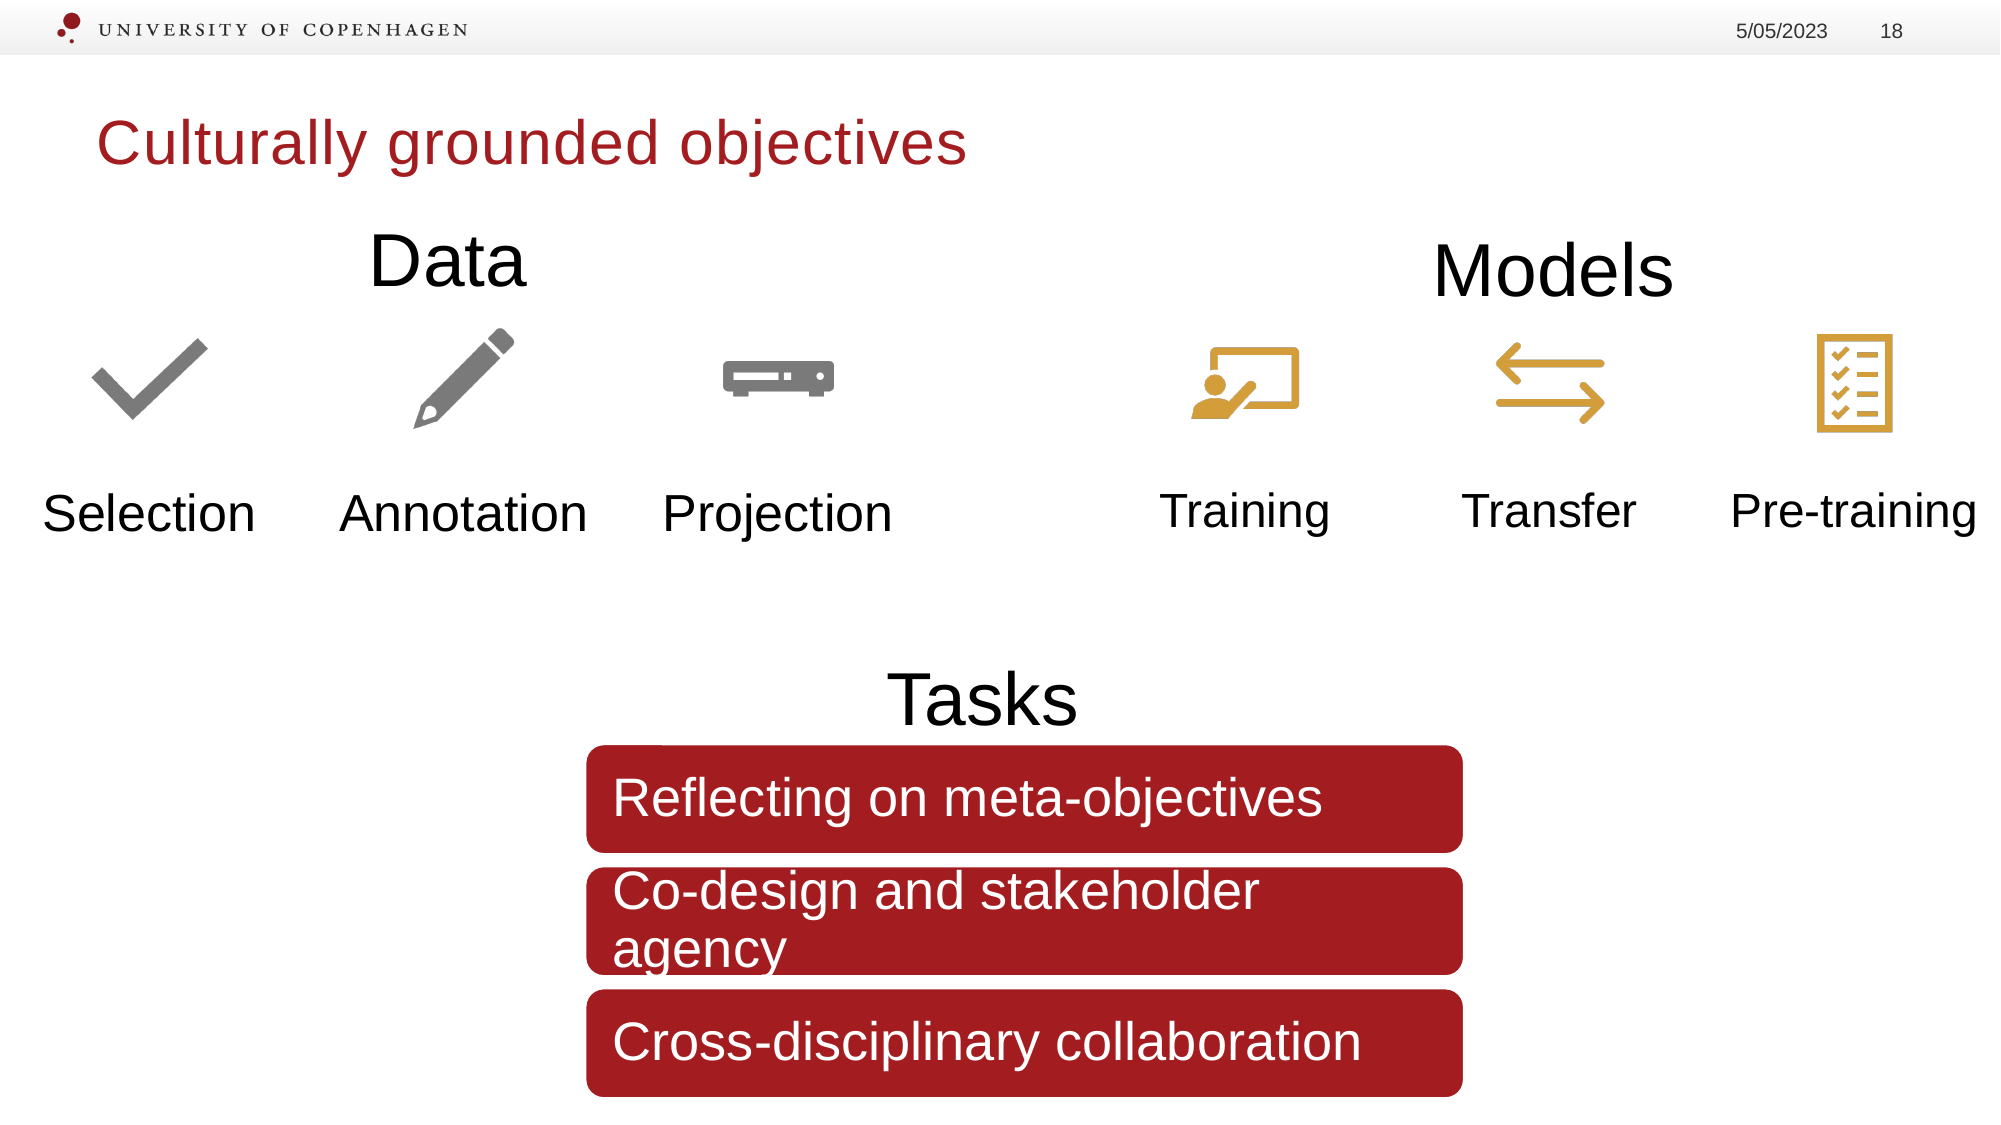

5/05/2023
18
# Culturally grounded objectives
Training
Transfer
Pre-training
Data
Models
Selection
Annotation
Projection
Tasks
Reflecting on meta-objectives
Co-design and stakeholder agency
Cross-disciplinary collaboration